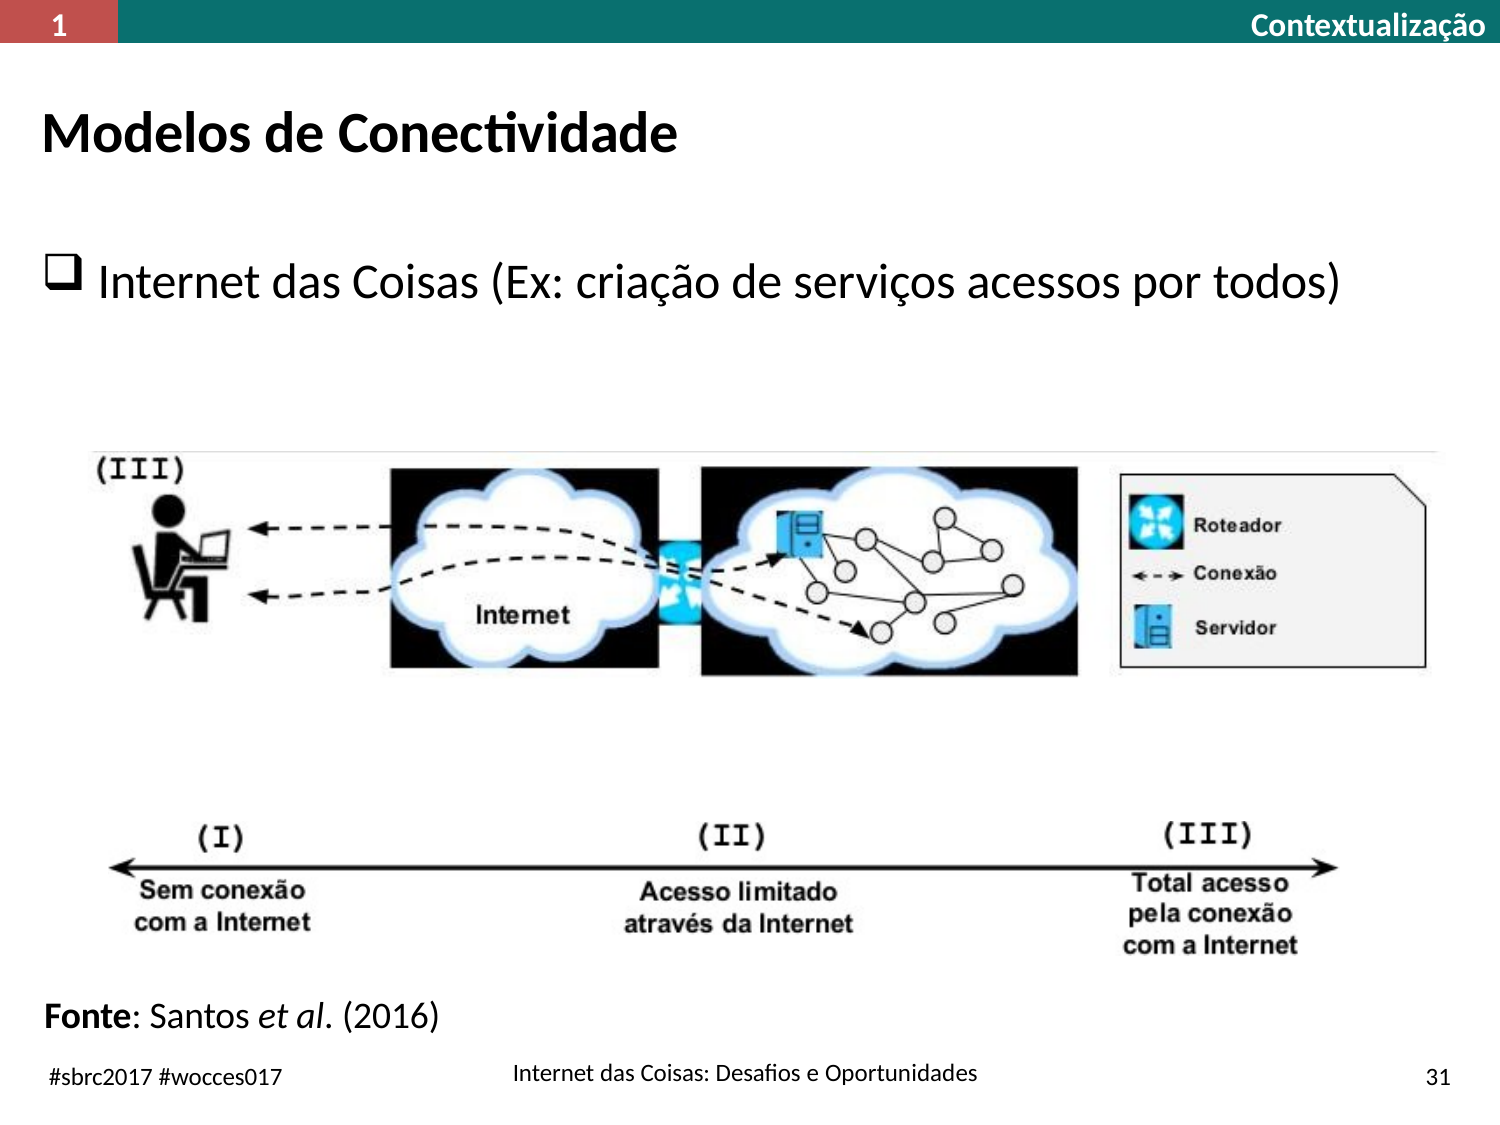

1
Contextualização
# Modelos de Conectividade
Internet das Coisas (Ex: criação de serviços acessos por todos)

Fonte: Santos et al. (2016)
#sbrc2017 #wocces017
Internet das Coisas: Desafios e Oportunidades
31